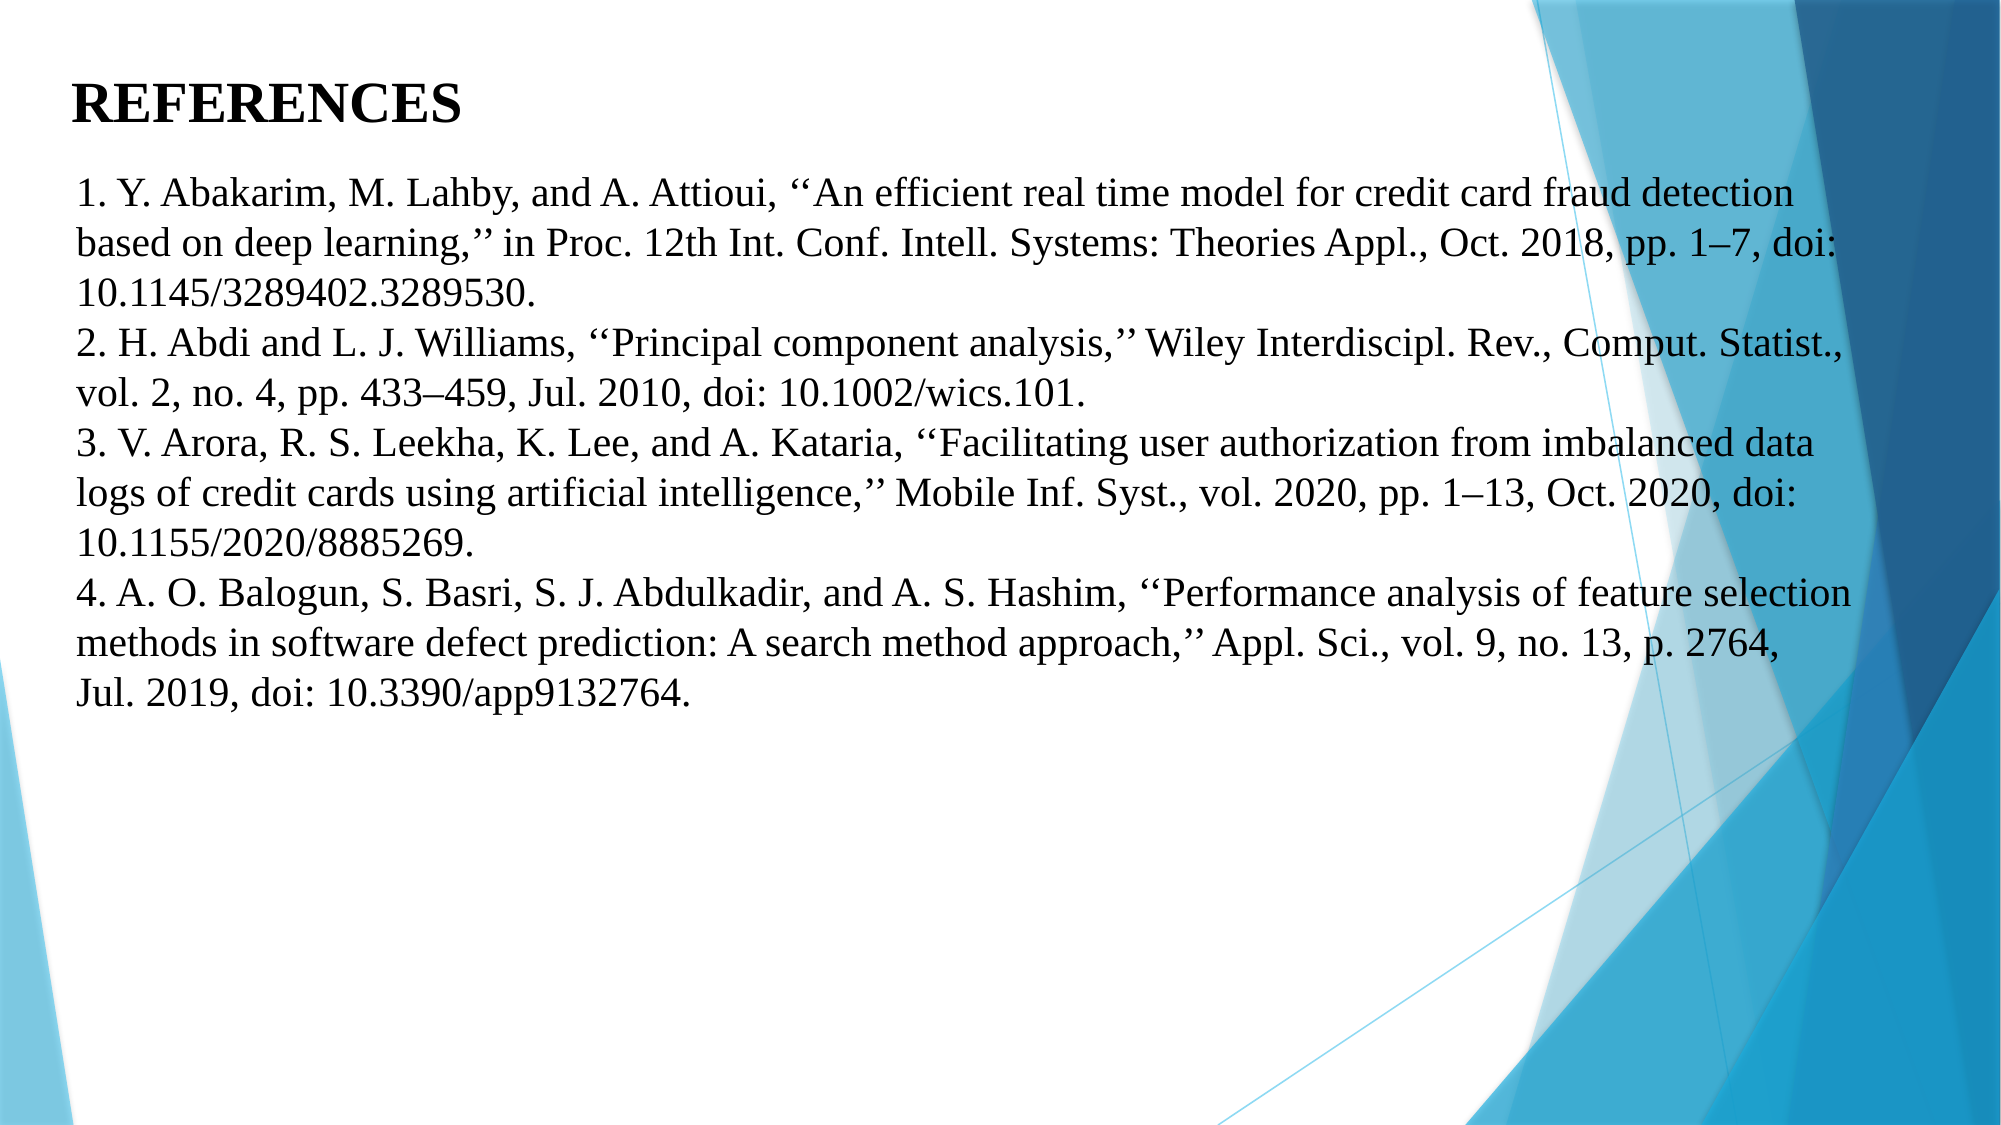

REFERENCES
1. Y. Abakarim, M. Lahby, and A. Attioui, ‘‘An efficient real time model for credit card fraud detection
based on deep learning,’’ in Proc. 12th Int. Conf. Intell. Systems: Theories Appl., Oct. 2018, pp. 1–7, doi:
10.1145/3289402.3289530.
2. H. Abdi and L. J. Williams, ‘‘Principal component analysis,’’ Wiley Interdiscipl. Rev., Comput. Statist.,
vol. 2, no. 4, pp. 433–459, Jul. 2010, doi: 10.1002/wics.101.
3. V. Arora, R. S. Leekha, K. Lee, and A. Kataria, ‘‘Facilitating user authorization from imbalanced data
logs of credit cards using artificial intelligence,’’ Mobile Inf. Syst., vol. 2020, pp. 1–13, Oct. 2020, doi:
10.1155/2020/8885269.
4. A. O. Balogun, S. Basri, S. J. Abdulkadir, and A. S. Hashim, ‘‘Performance analysis of feature selection
methods in software defect prediction: A search method approach,’’ Appl. Sci., vol. 9, no. 13, p. 2764,
Jul. 2019, doi: 10.3390/app9132764.